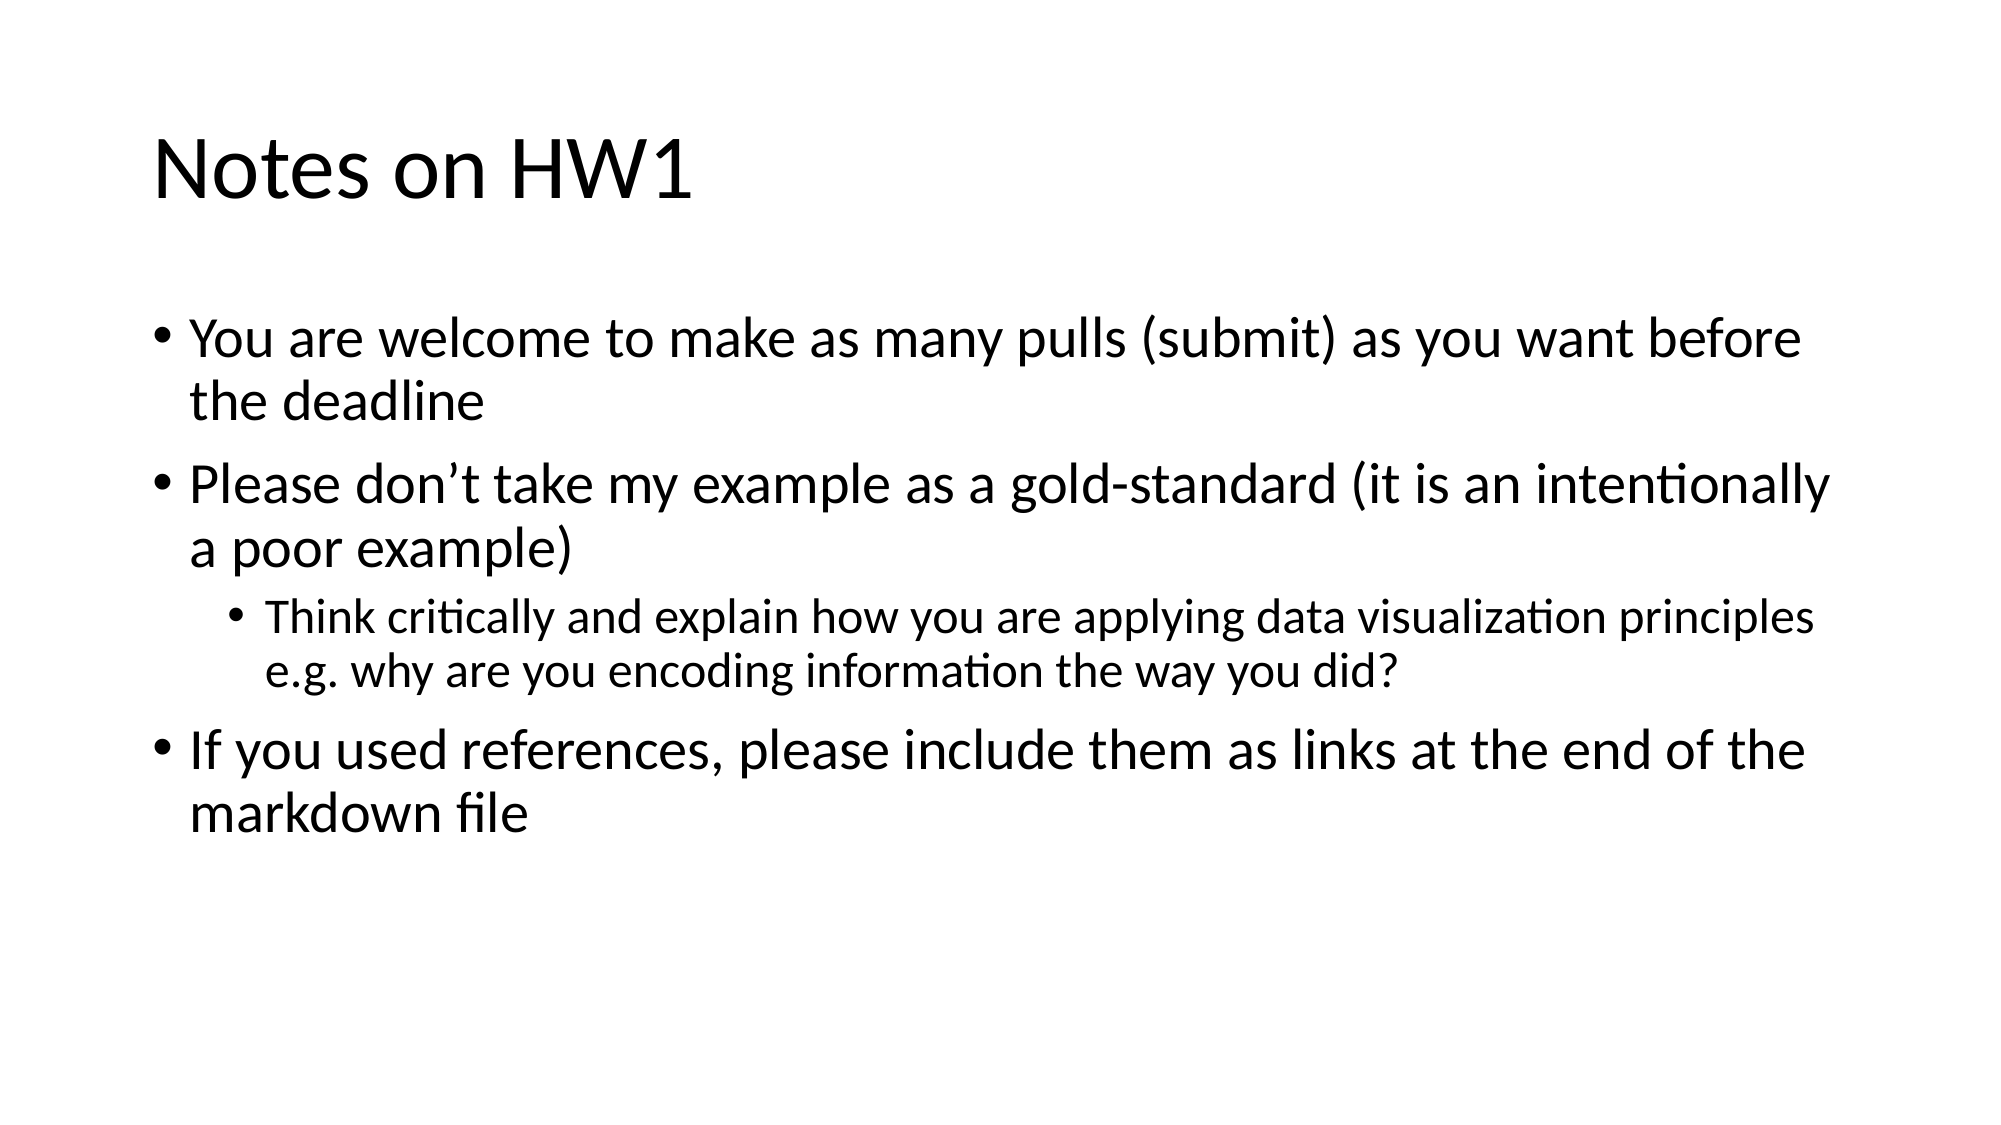

# Notes on HW1
You are welcome to make as many pulls (submit) as you want before the deadline
Please don’t take my example as a gold-standard (it is an intentionally a poor example)
Think critically and explain how you are applying data visualization principles e.g. why are you encoding information the way you did?
If you used references, please include them as links at the end of the markdown file